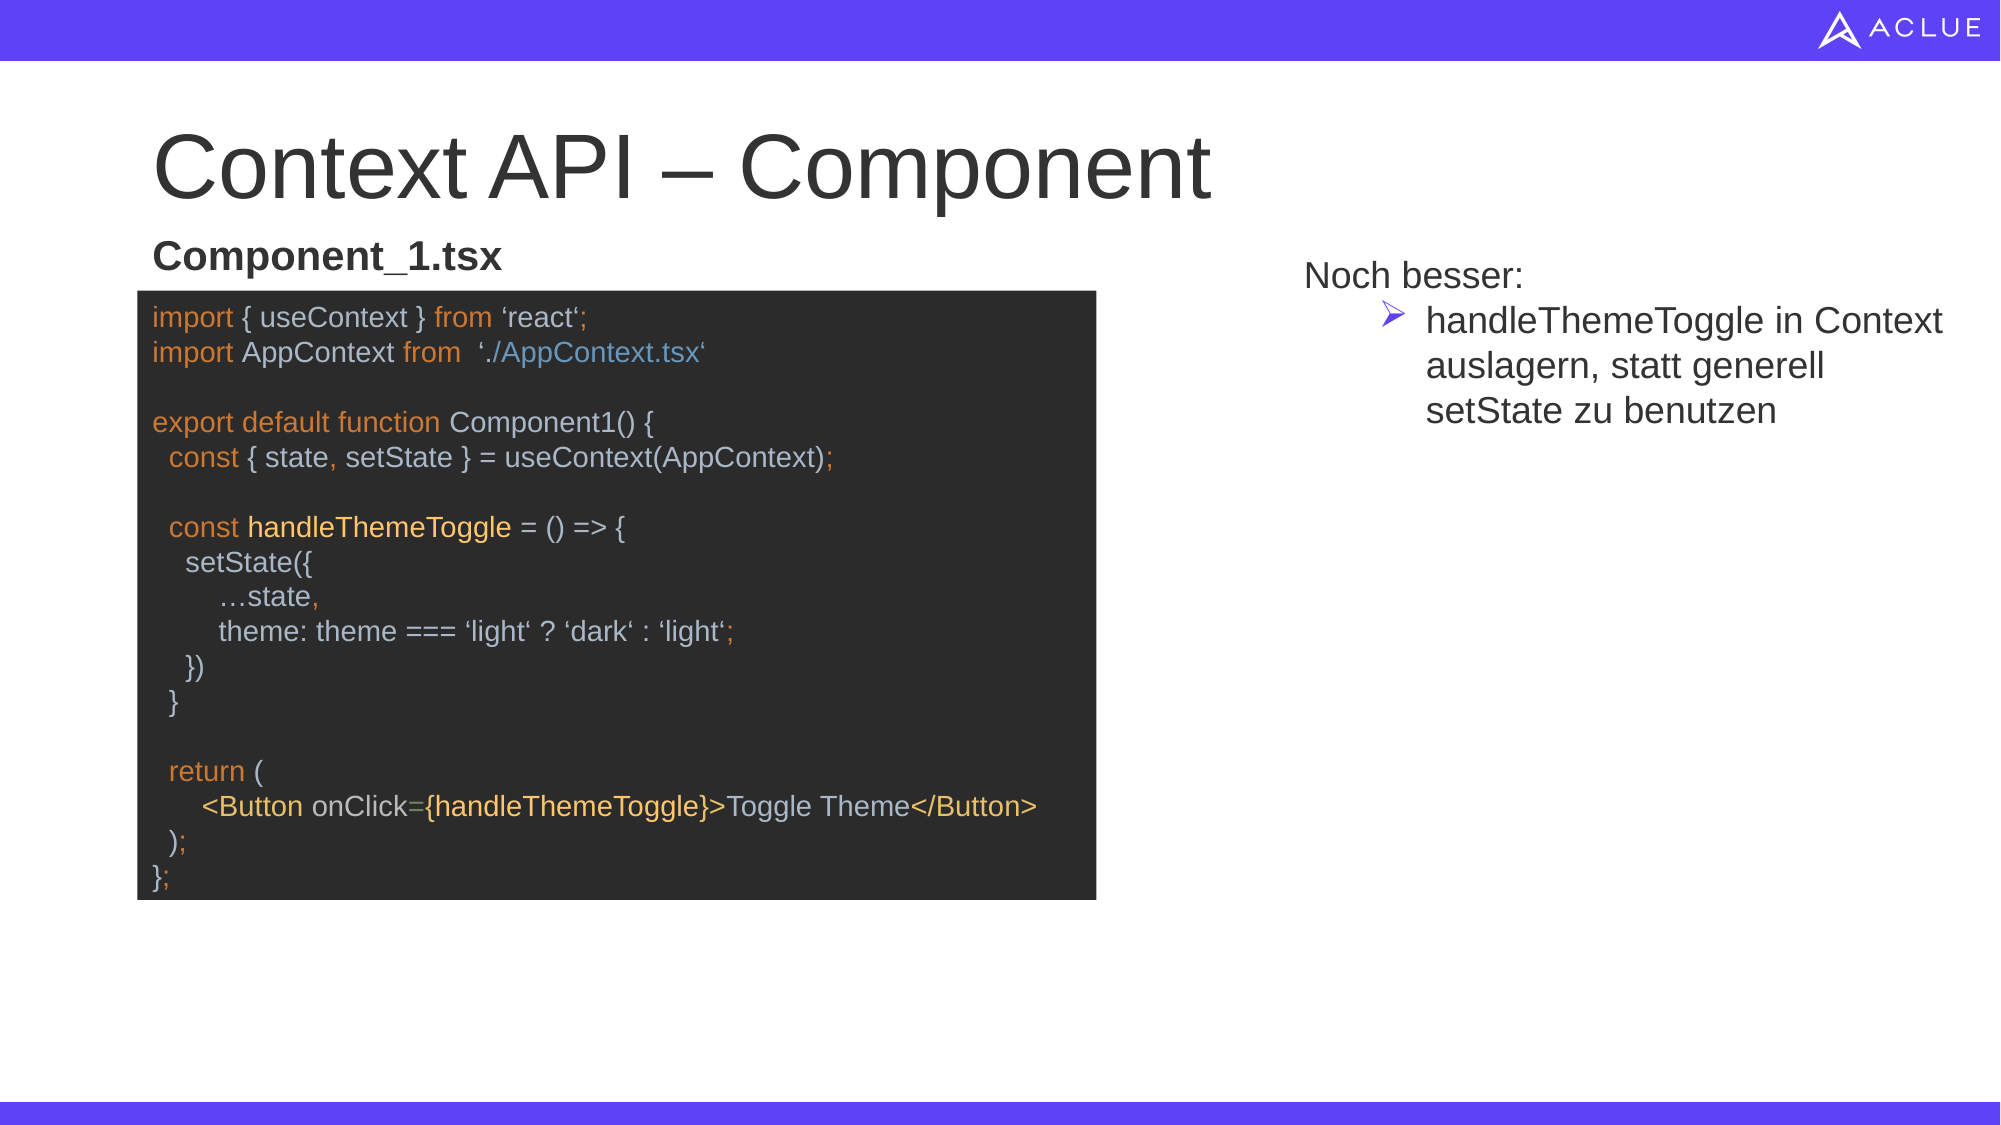

# Context API – Component
Component_1.tsx
Noch besser:
handleThemeToggle in Context auslagern, statt generell setState zu benutzen

import { useContext } from ‘react‘;
import AppContext from  ‘./AppContext.tsx‘
export default function Component1() {
  const { state, setState } = useContext(AppContext);
  const handleThemeToggle = () => {
    setState({
        …state,
        theme: theme === ‘light‘ ? ‘dark‘ : ‘light‘;
    })
  }
  return (
      <Button onClick={handleThemeToggle}>Toggle Theme</Button>
  );
};